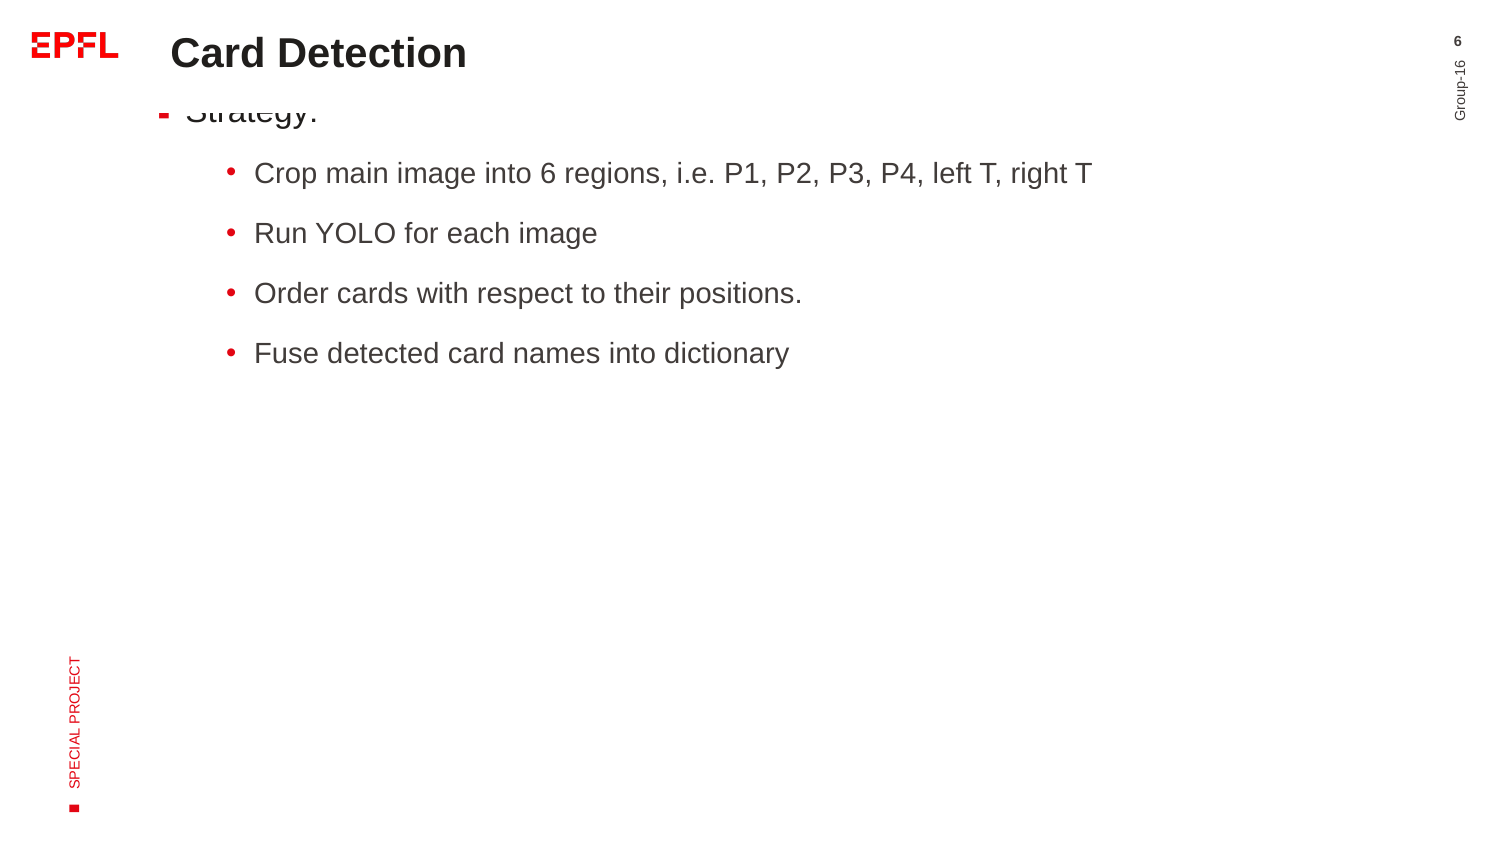

Card Detection

Strategy:
Crop main image into 6 regions, i.e. P1, P2, P3, P4, left T, right T
Run YOLO for each image
Order cards with respect to their positions.
Fuse detected card names into dictionary

6
Group-16
SPECIAL PROJECT